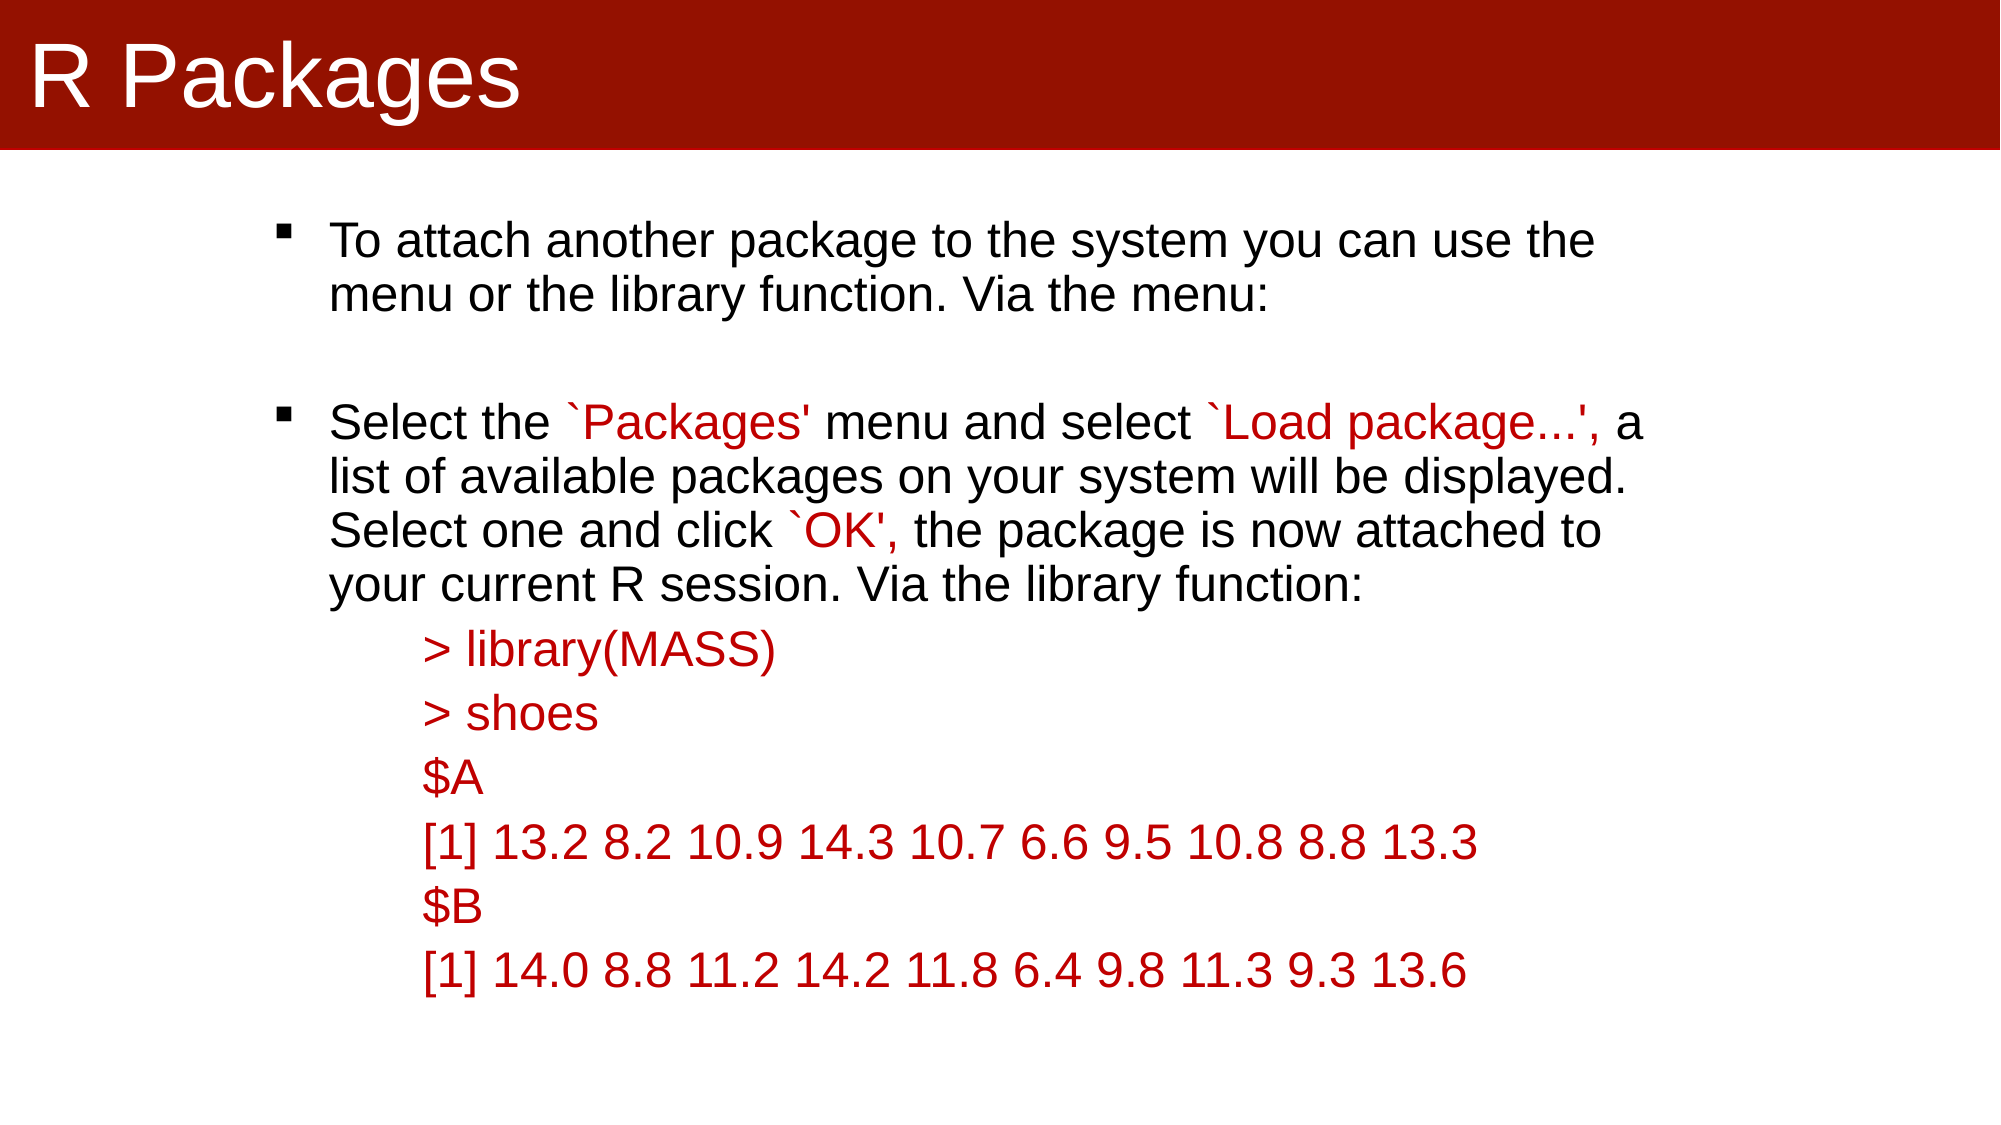

R Packages
To attach another package to the system you can use the menu or the library function. Via the menu:

Select the `Packages' menu and select `Load package...', a list of available packages on your system will be displayed. Select one and click `OK', the package is now attached to your current R session. Via the library function:
> library(MASS)
> shoes
$A
[1] 13.2 8.2 10.9 14.3 10.7 6.6 9.5 10.8 8.8 13.3
$B
[1] 14.0 8.8 11.2 14.2 11.8 6.4 9.8 11.3 9.3 13.6